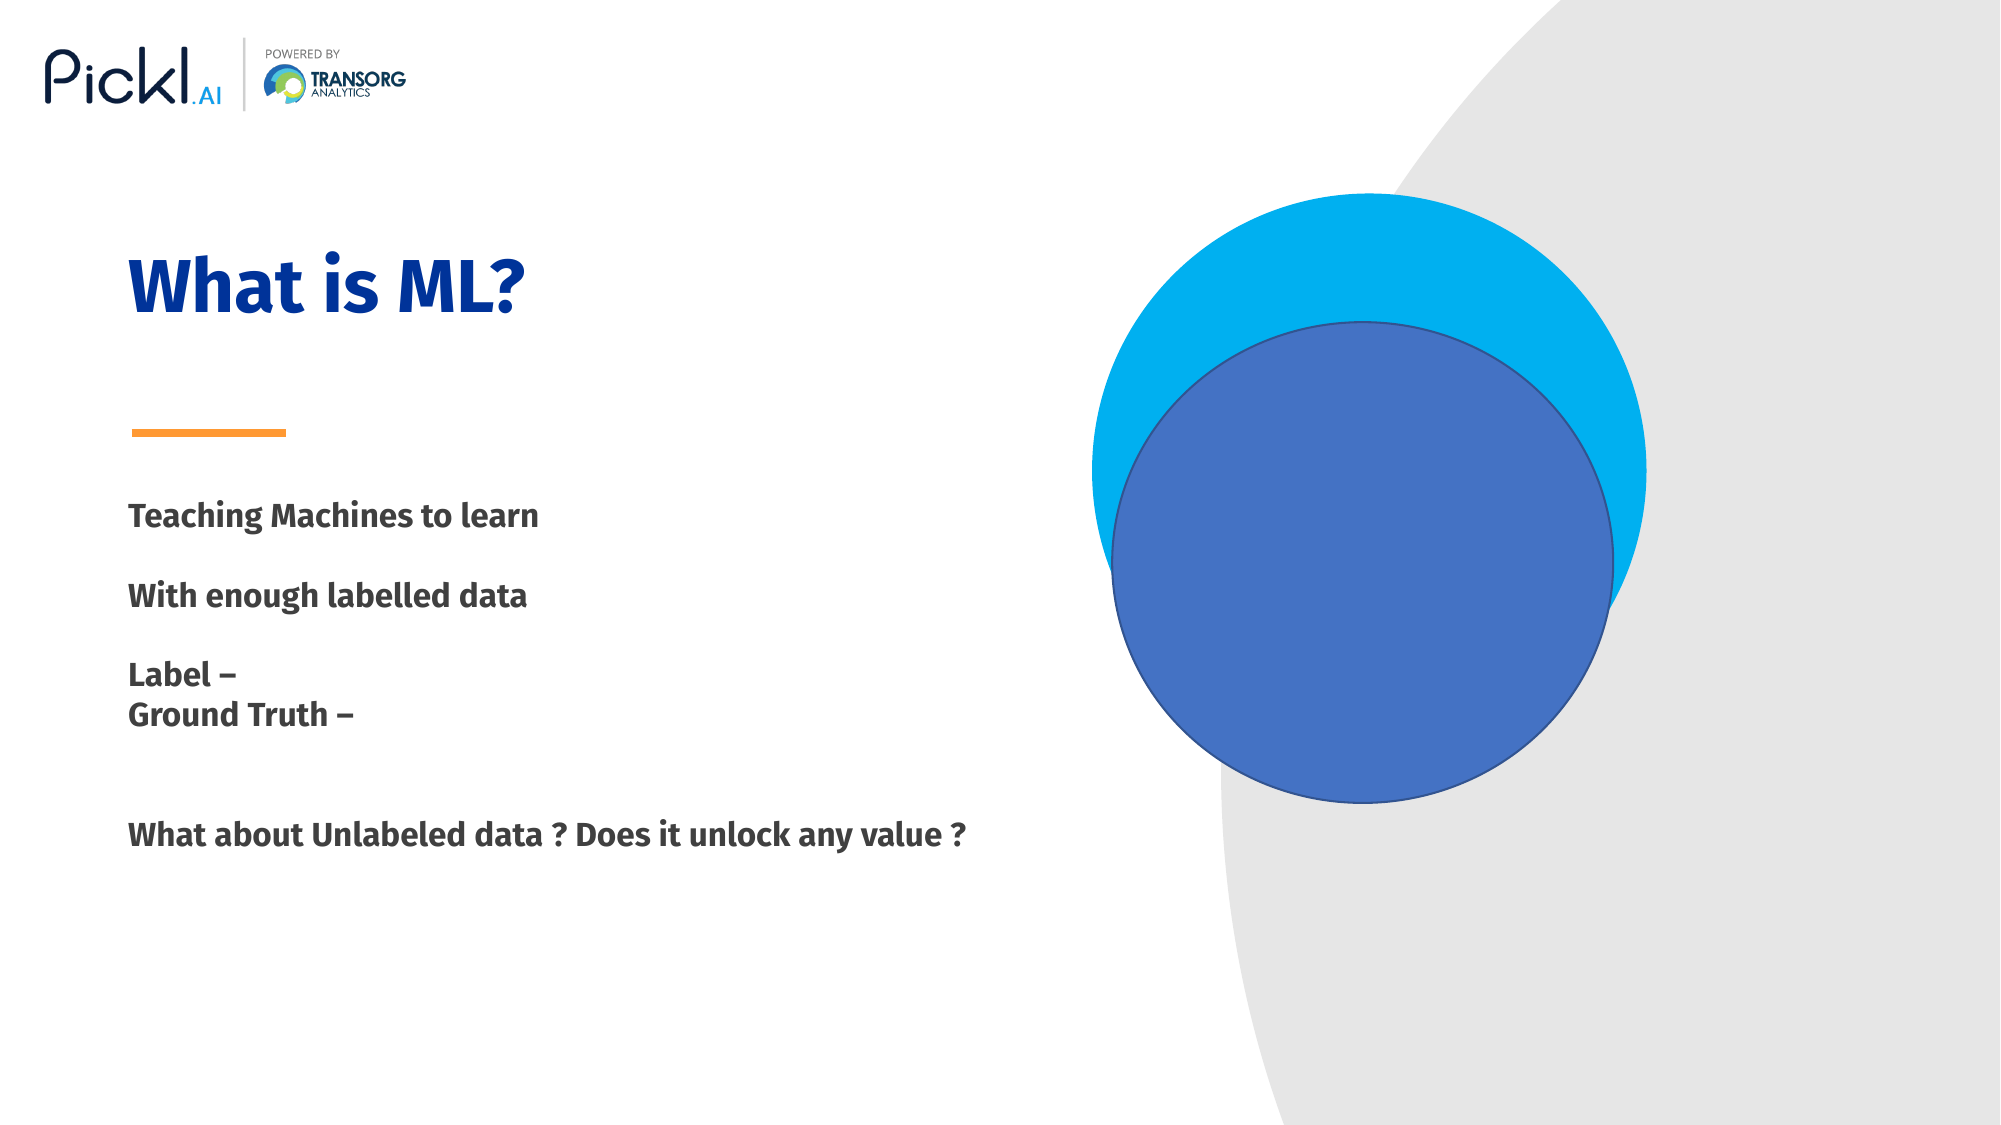

What is ML?

Teaching Machines to learn

With enough labelled data

Label –
Ground Truth –

What about Unlabeled data ? Does it unlock any value ?